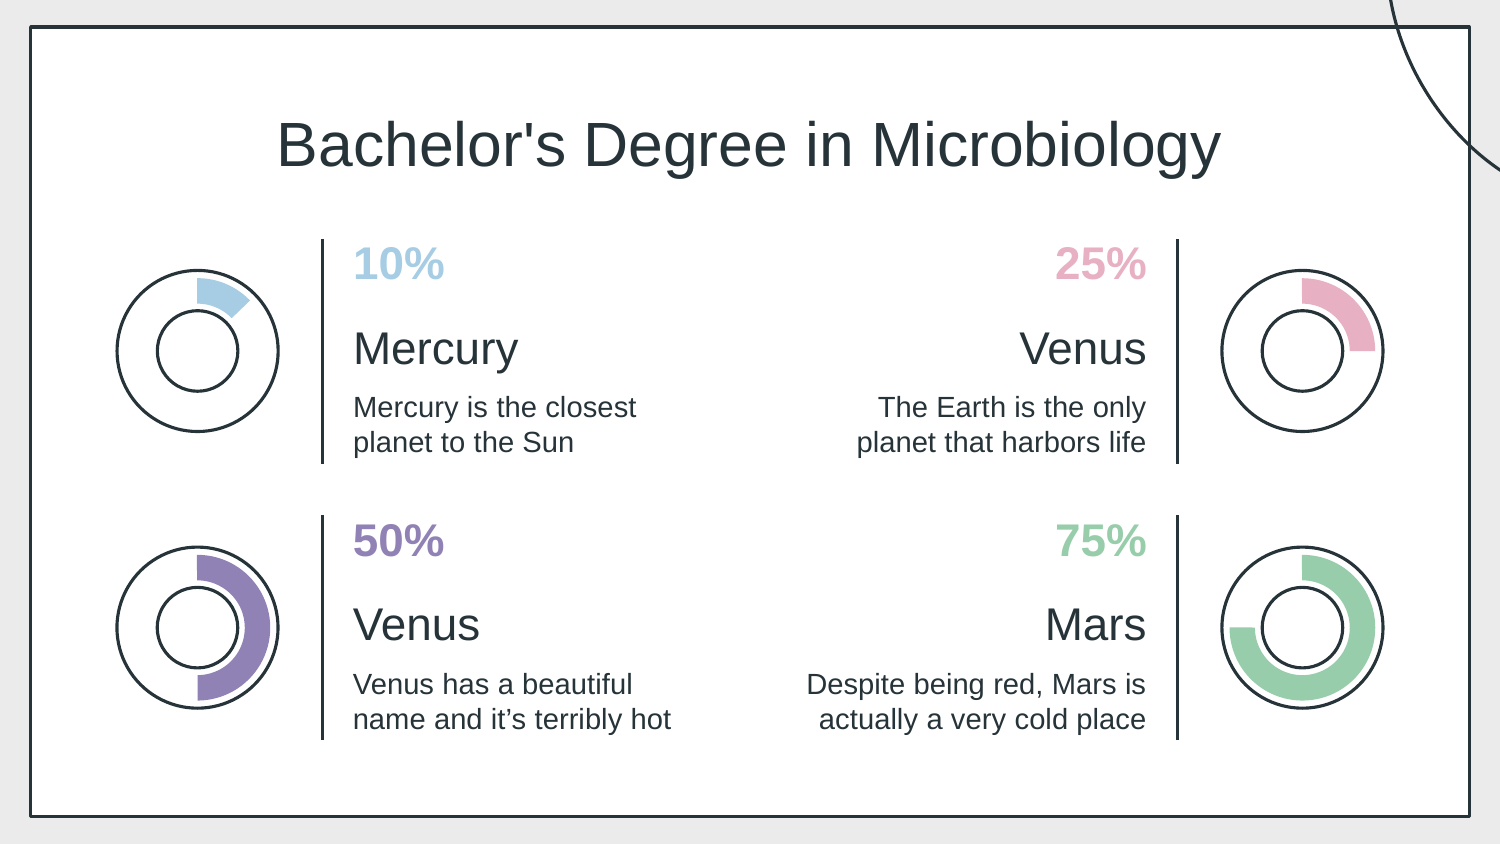

# Bachelor's Degree in Microbiology
10%
Mercury
Mercury is the closest planet to the Sun
25%
Venus
The Earth is the only planet that harbors life

50%
Venus
Venus has a beautiful name and it’s terribly hot
75%
Mars
Despite being red, Mars is actually a very cold place